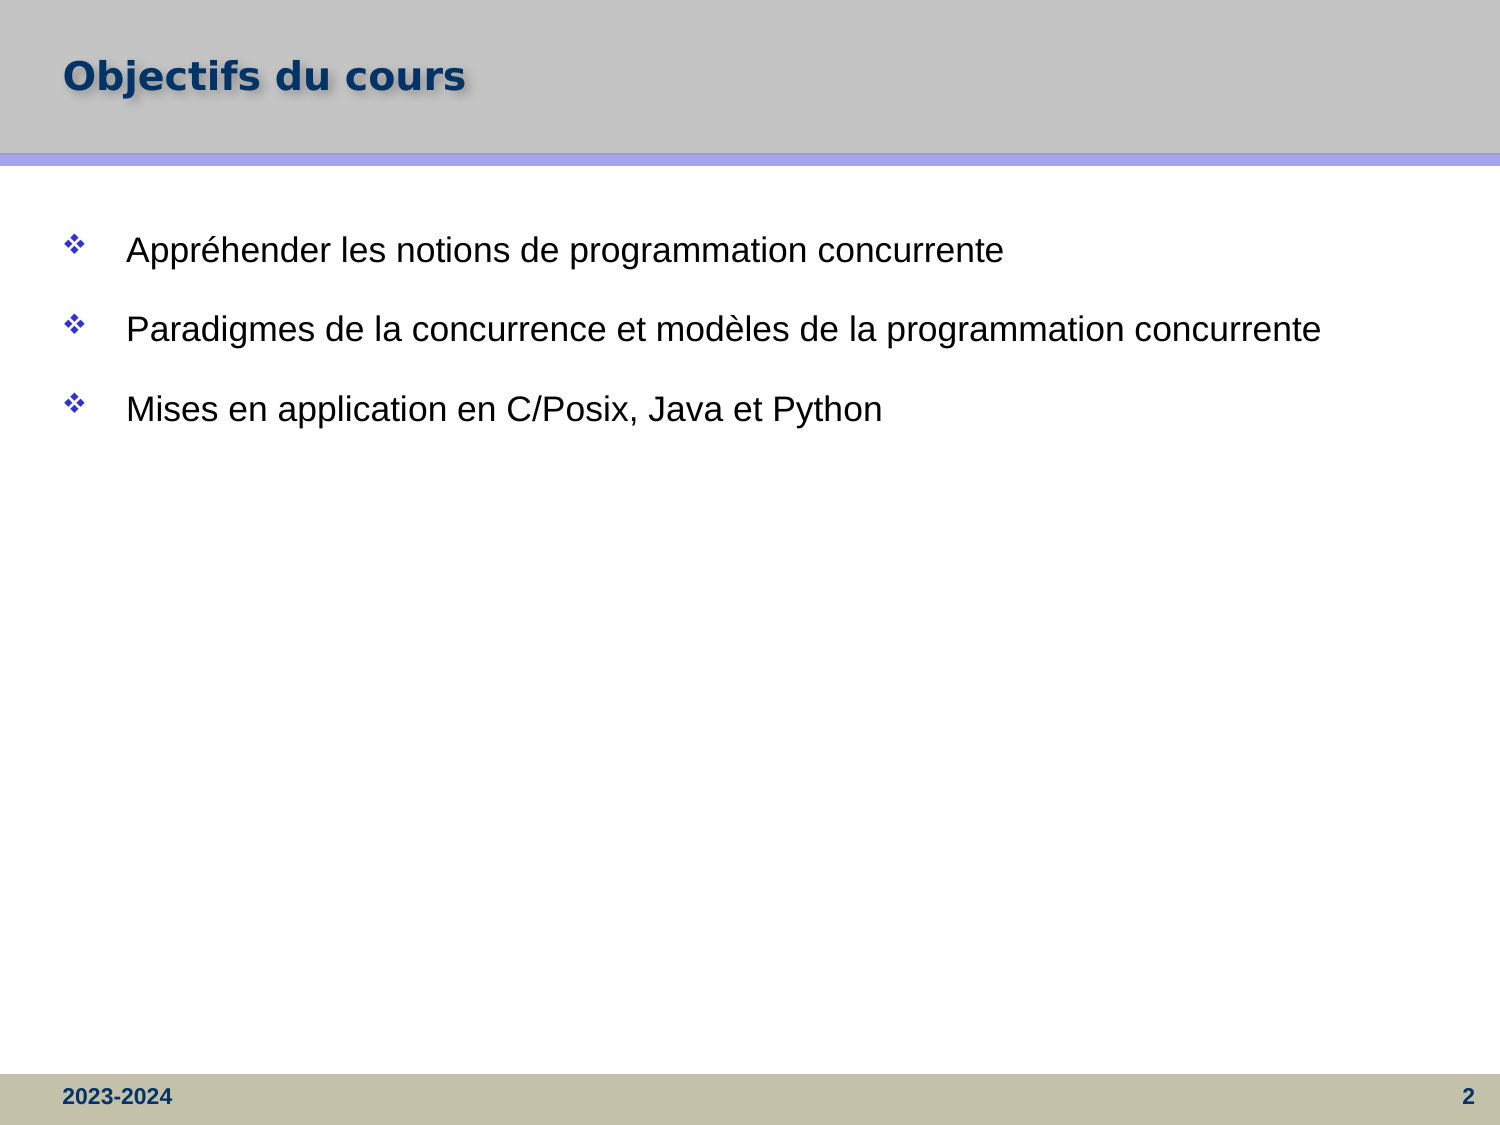

# Objectifs du cours
Appréhender les notions de programmation concurrente
Paradigmes de la concurrence et modèles de la programmation concurrente
Mises en application en C/Posix, Java et Python